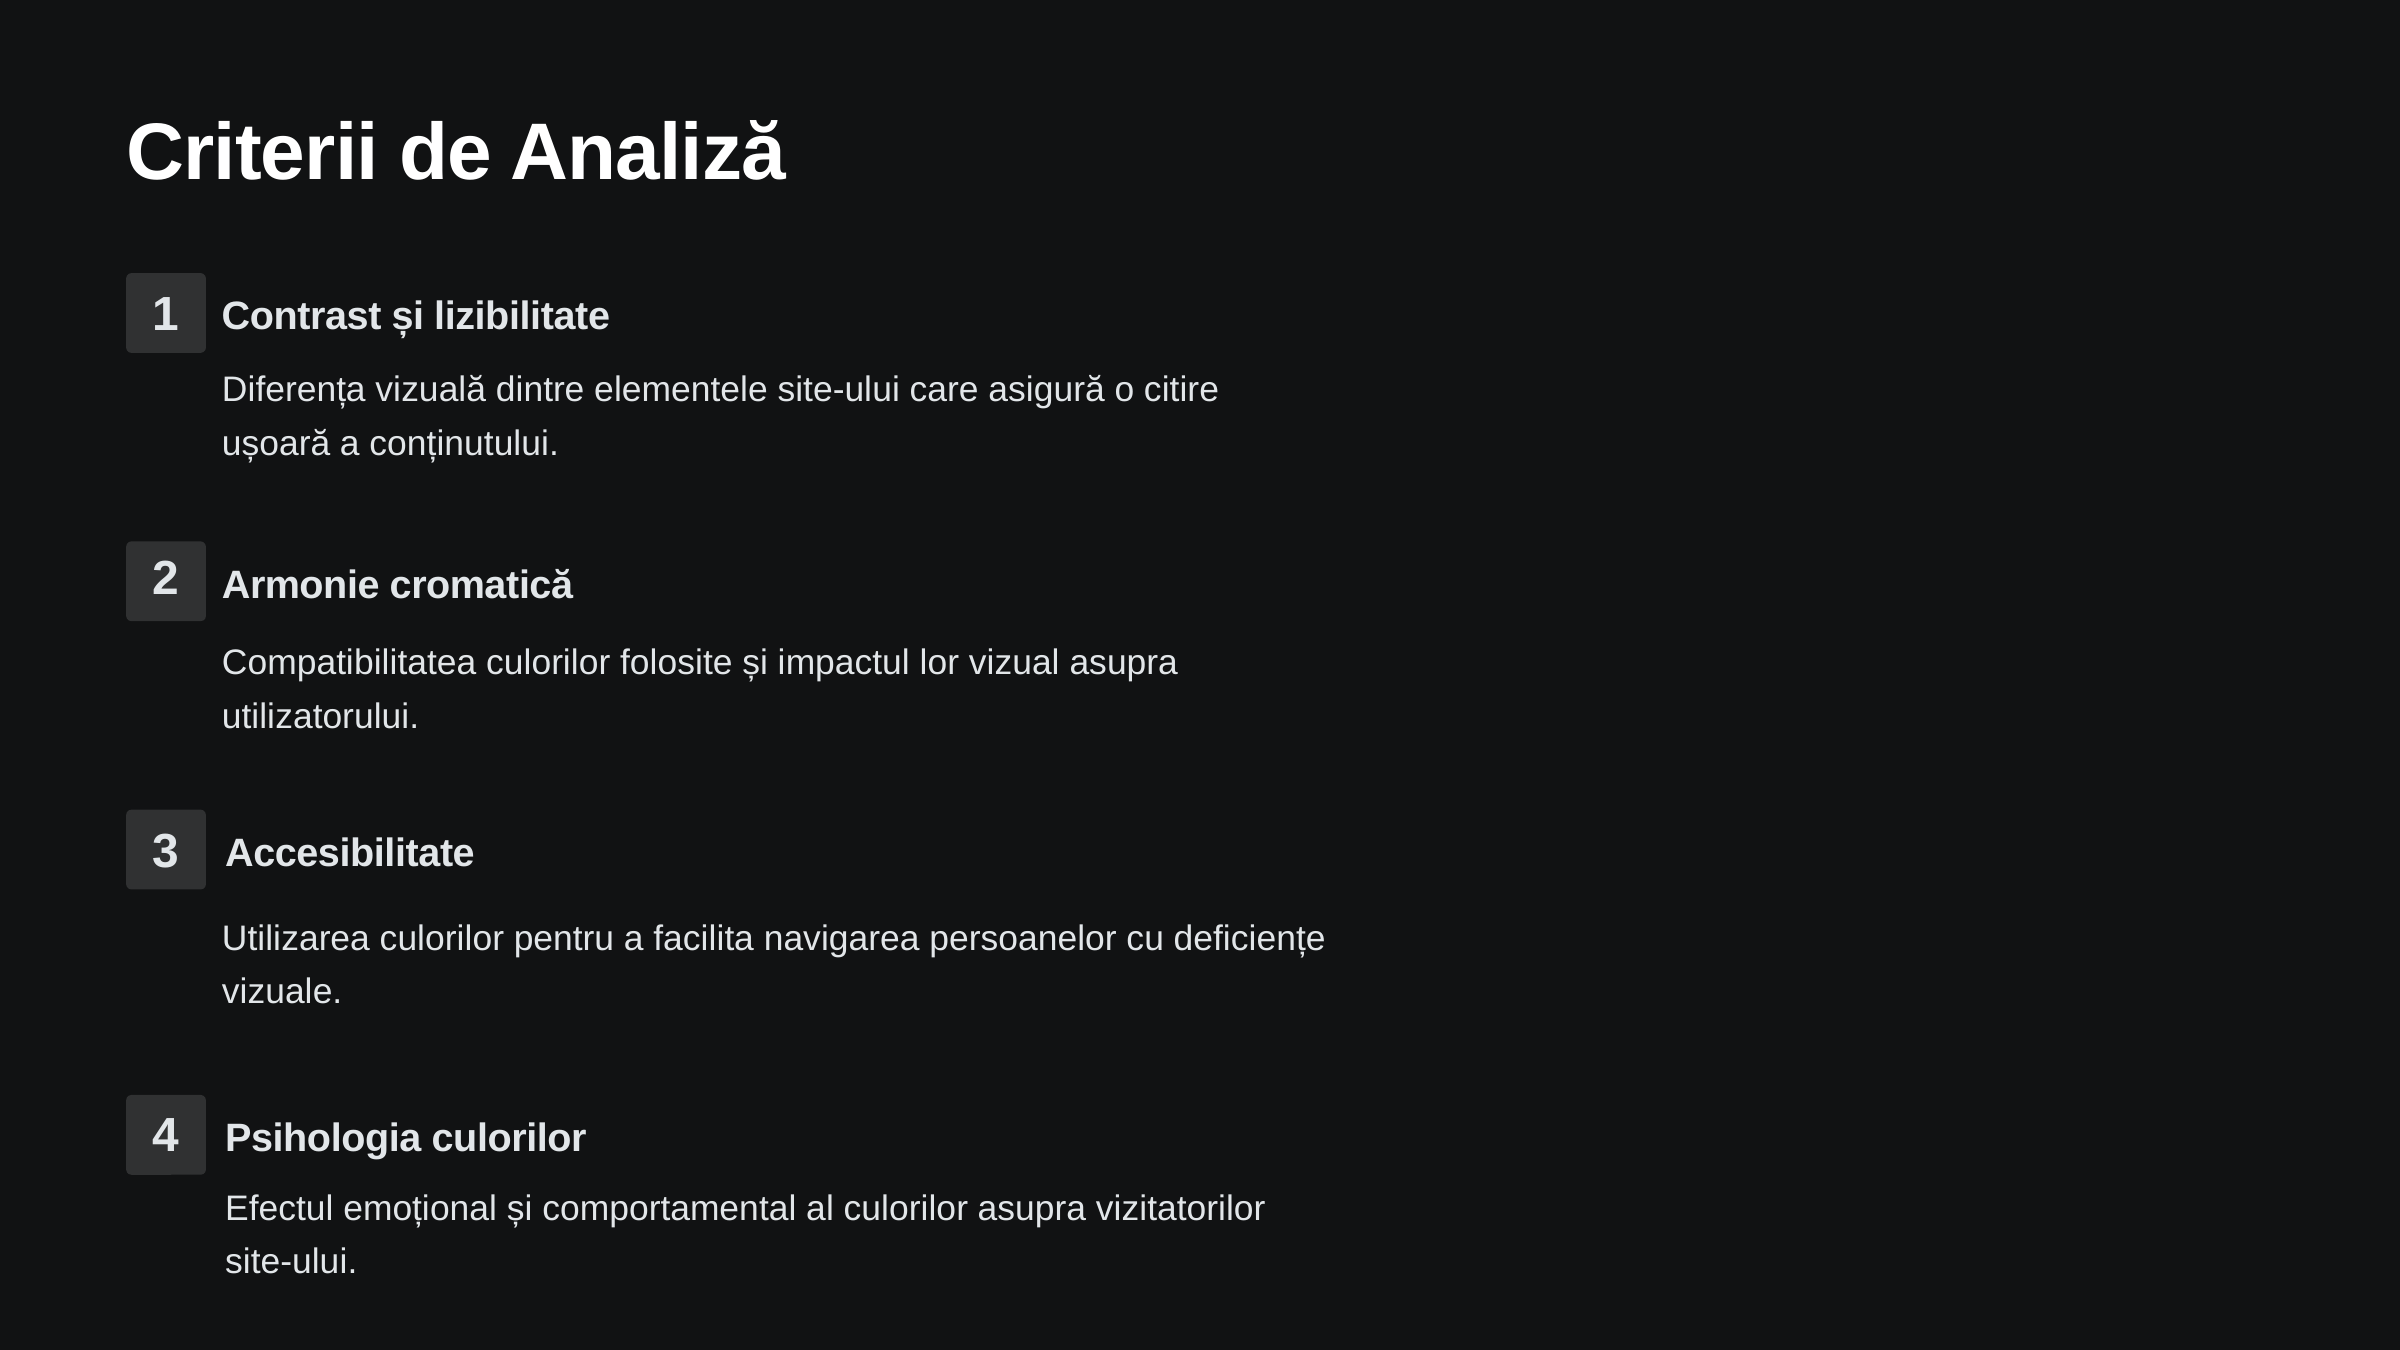

Criterii de Analiză

Contrast și lizibilitate
1
Diferența vizuală dintre elementele site-ului care asigură o citire ușoară a conținutului.

2
Armonie cromatică
Compatibilitatea culorilor folosite și impactul lor vizual asupra utilizatorului.

Accesibilitate
3
Utilizarea culorilor pentru a facilita navigarea persoanelor cu deficiențe vizuale.

Psihologia culorilor
4
Efectul emoțional și comportamental al culorilor asupra vizitatorilor site-ului.